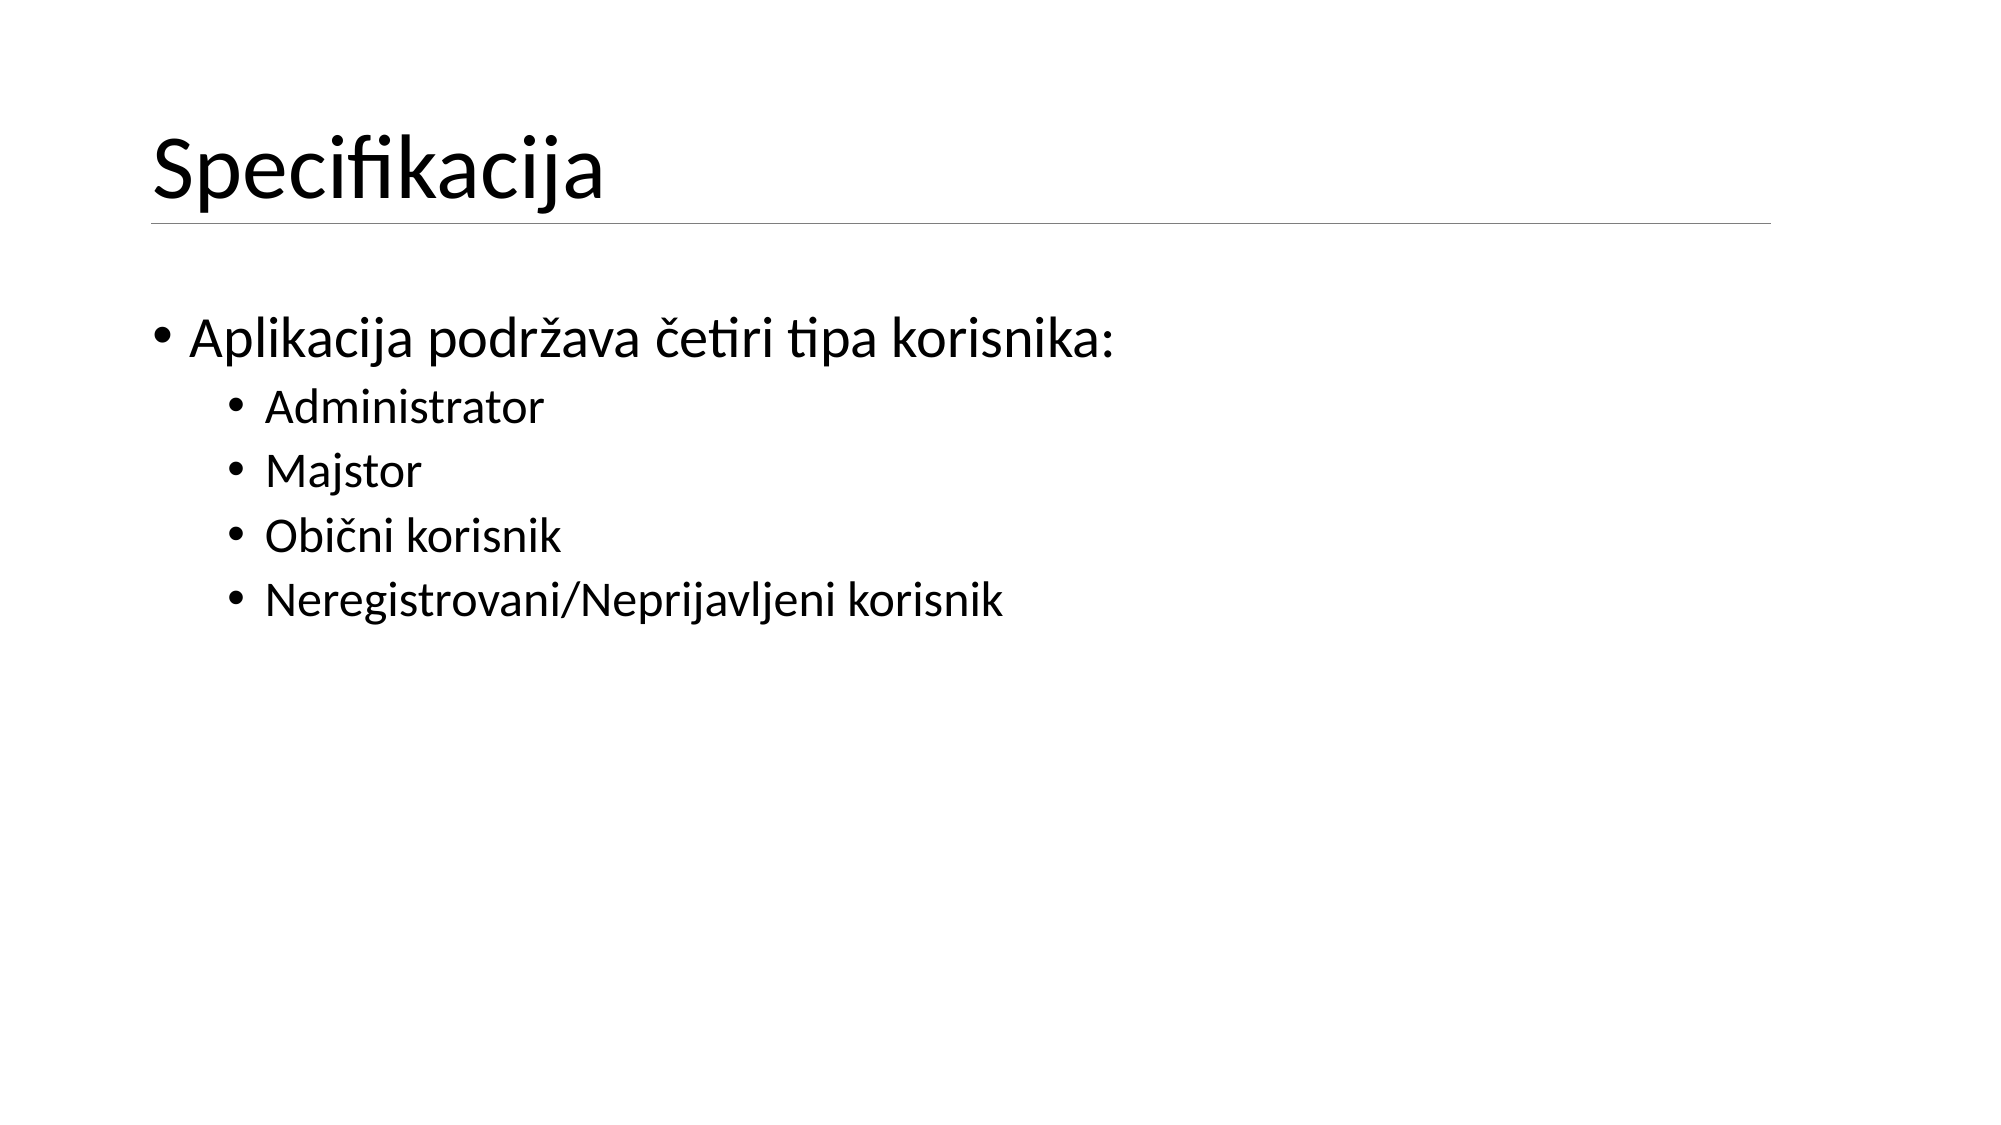

# Specifikacija

Aplikacija podržava četiri tipa korisnika:
Administrator
Majstor
Obični korisnik
Neregistrovani/Neprijavljeni korisnik